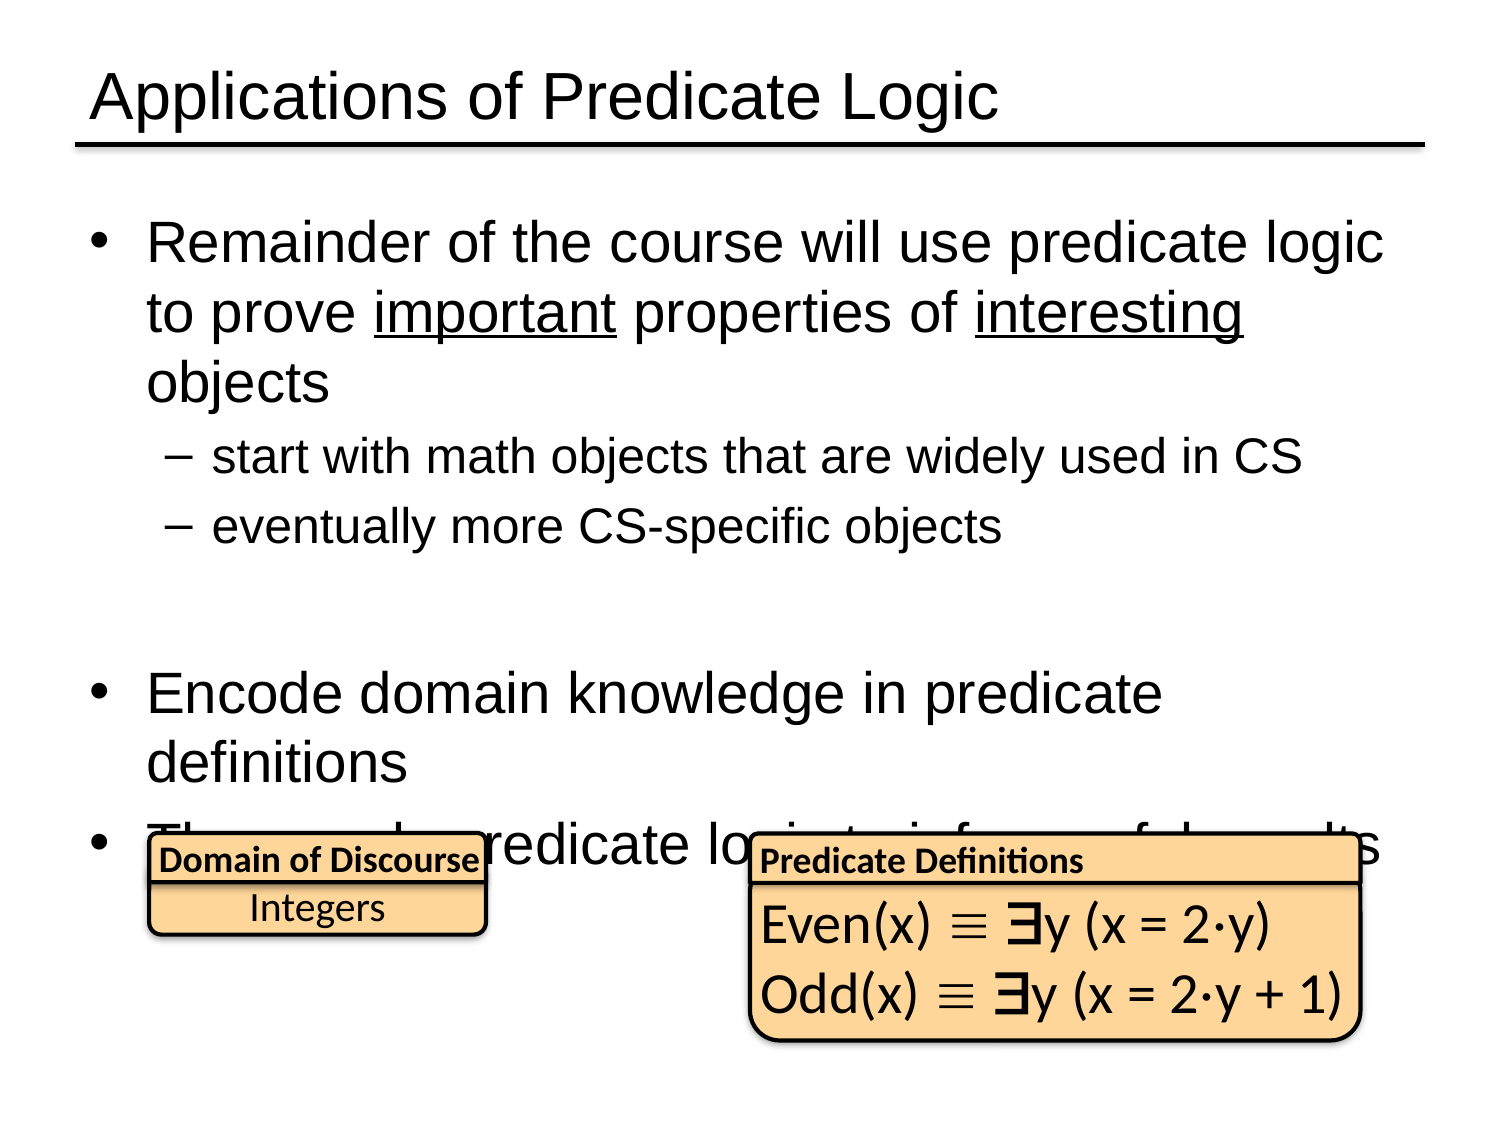

# Applications of Predicate Logic
Remainder of the course will use predicate logic to prove important properties of interesting objects
start with math objects that are widely used in CS
eventually more CS-specific objects

Encode domain knowledge in predicate definitions
Then apply predicate logic to infer useful results
Domain of Discourse
Integers
Predicate Definitions
Even(x) ≡ ∃y (x = 2⋅y)
Odd(x) ≡ ∃y (x = 2⋅y + 1)